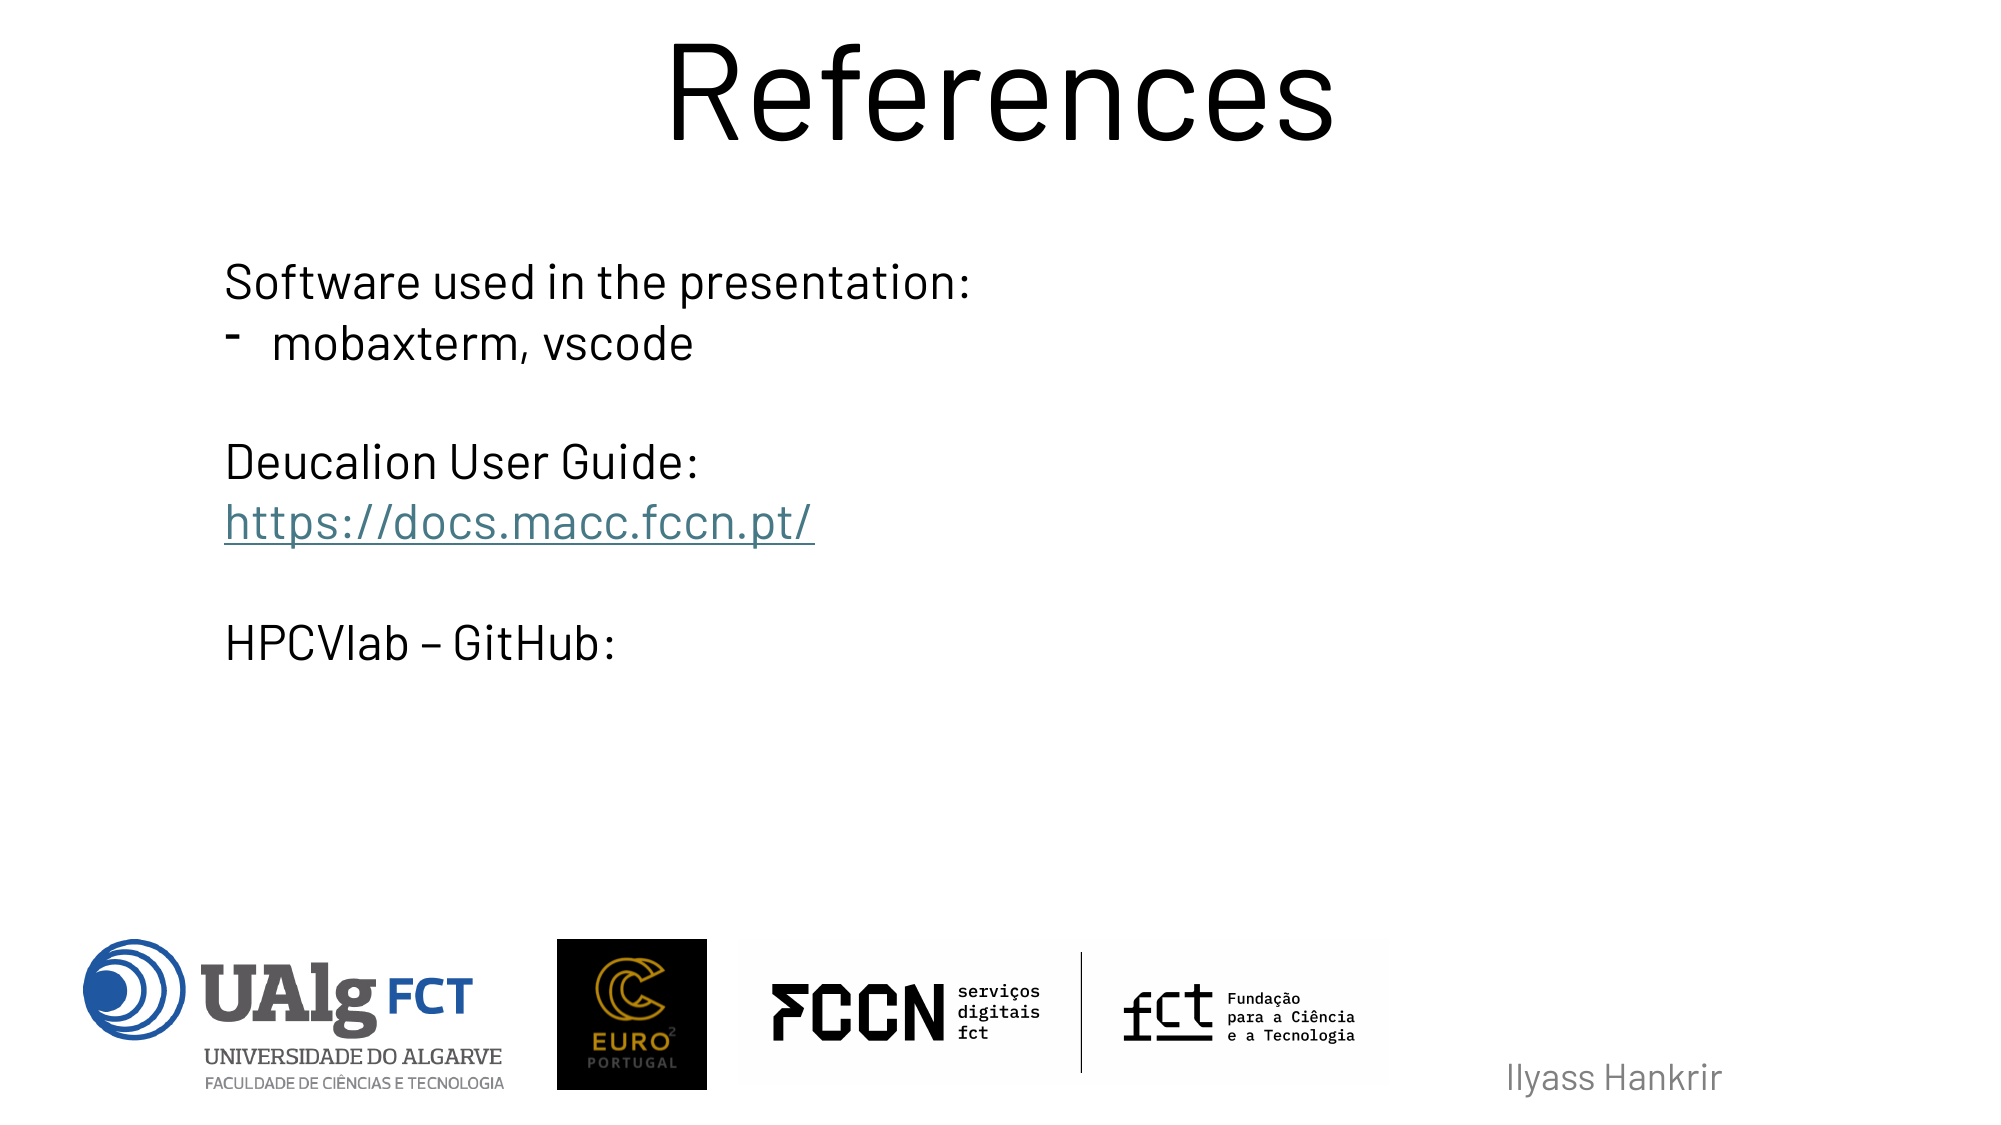

References
Software used in the presentation:
mobaxterm, vscode

Deucalion User Guide:
https://docs.macc.fccn.pt/

HPCVlab – GitHub: